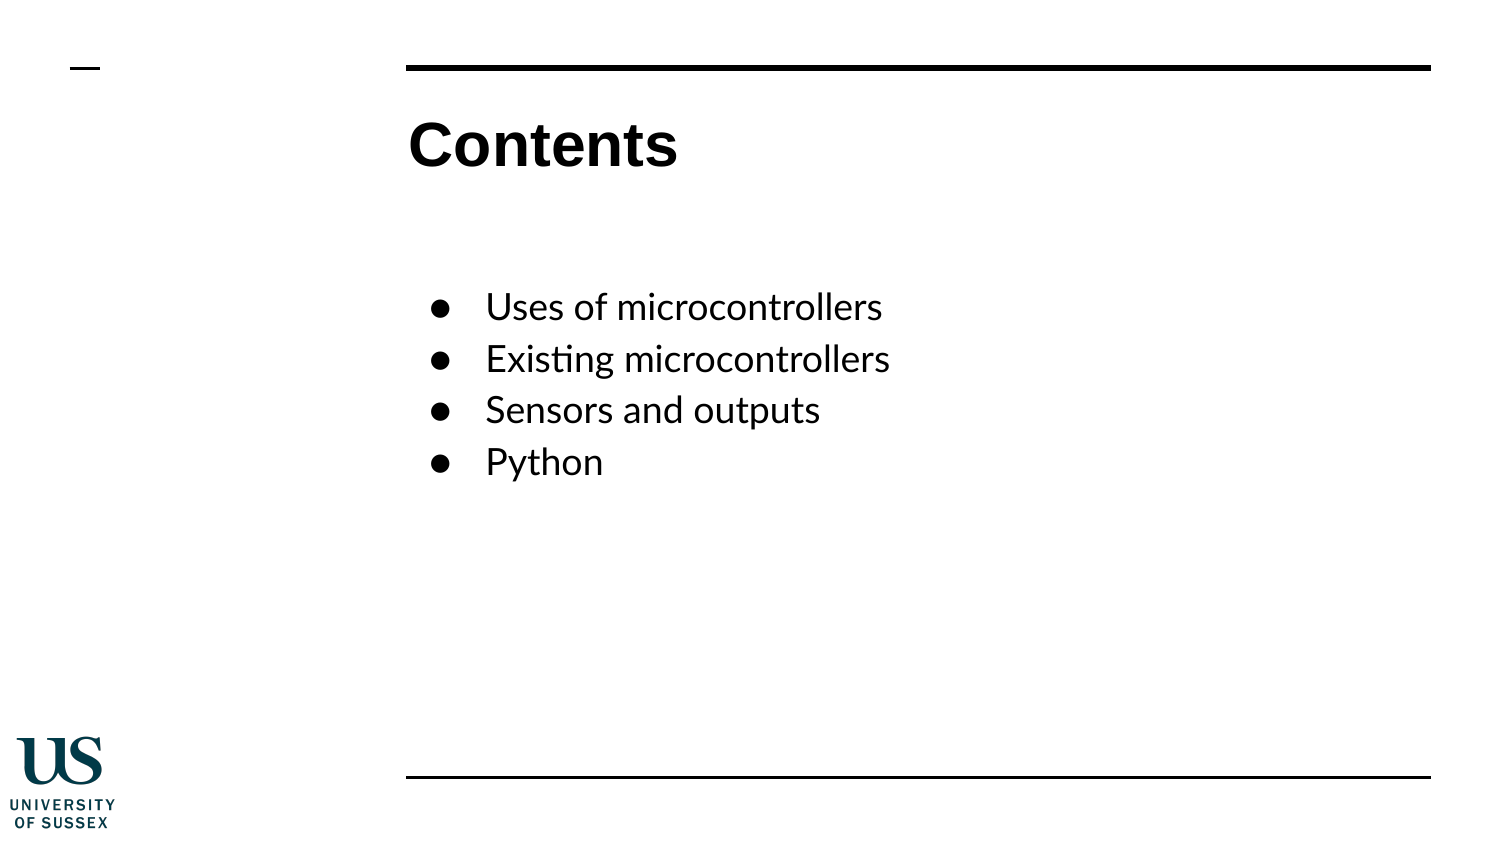

# Contents
Uses of microcontrollers
Existing microcontrollers
Sensors and outputs
Python